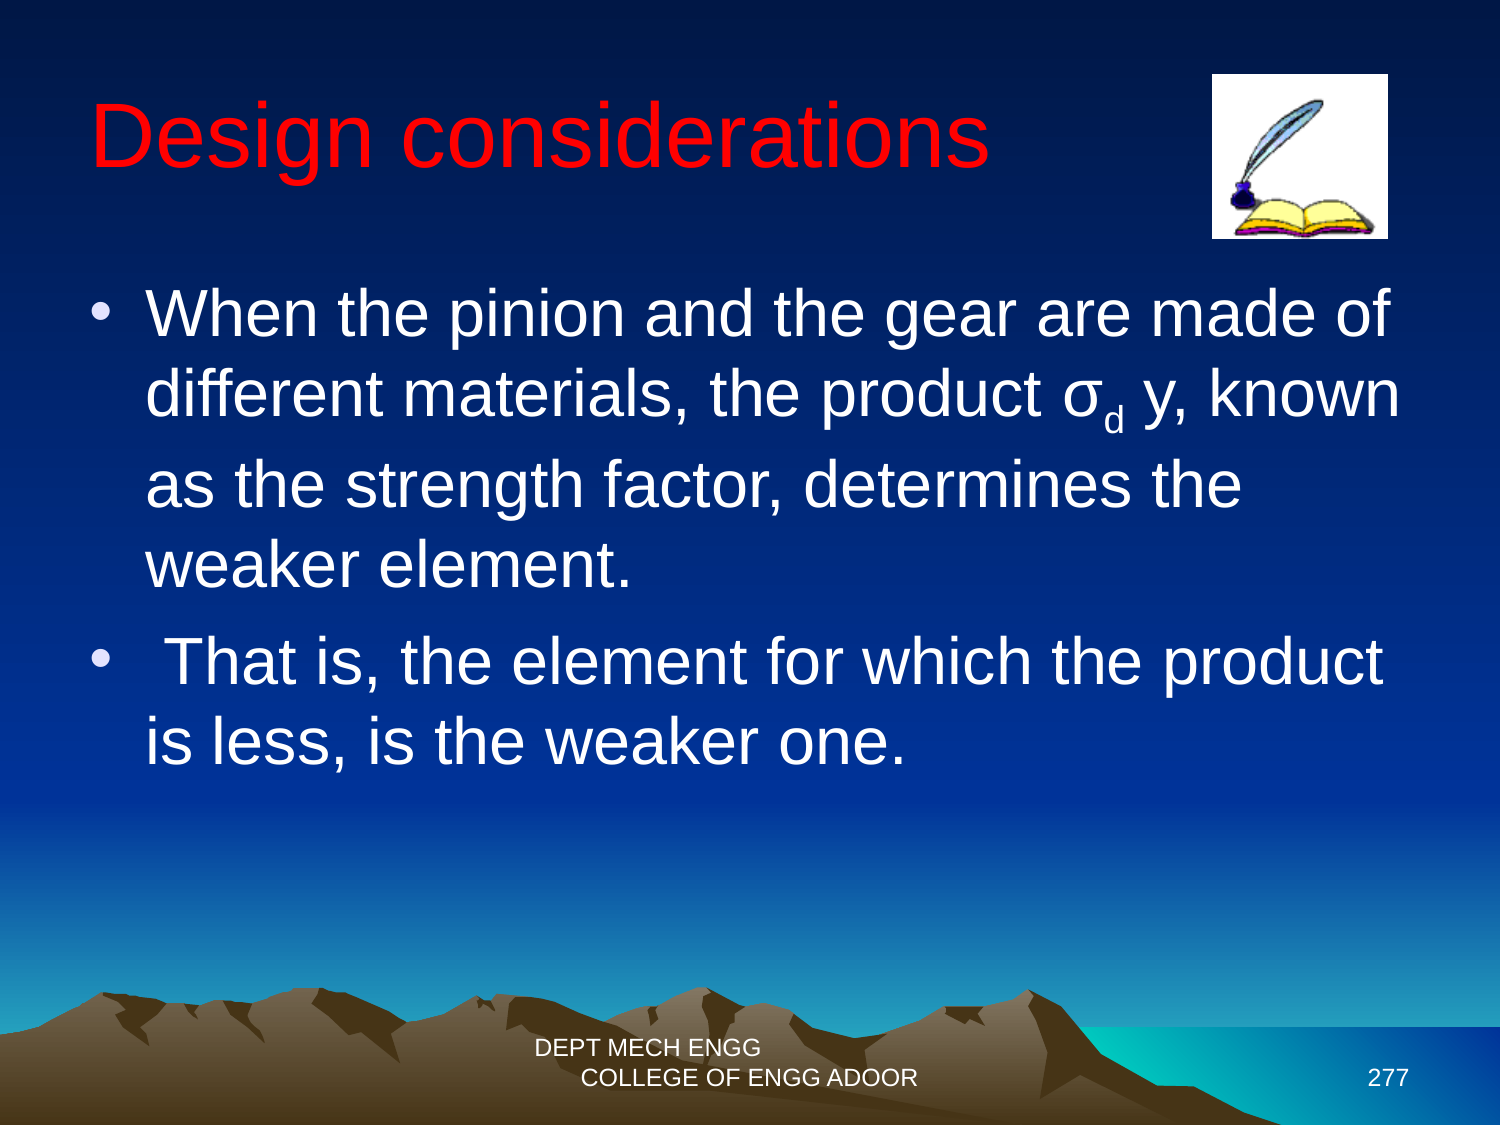

Design considerations
When the pinion and the gear are made of different materials, the product σd y, known as the strength factor, determines the weaker element.
 That is, the element for which the product is less, is the weaker one.

DEPT MECH ENGG                              COLLEGE OF ENGG ADOOR
277